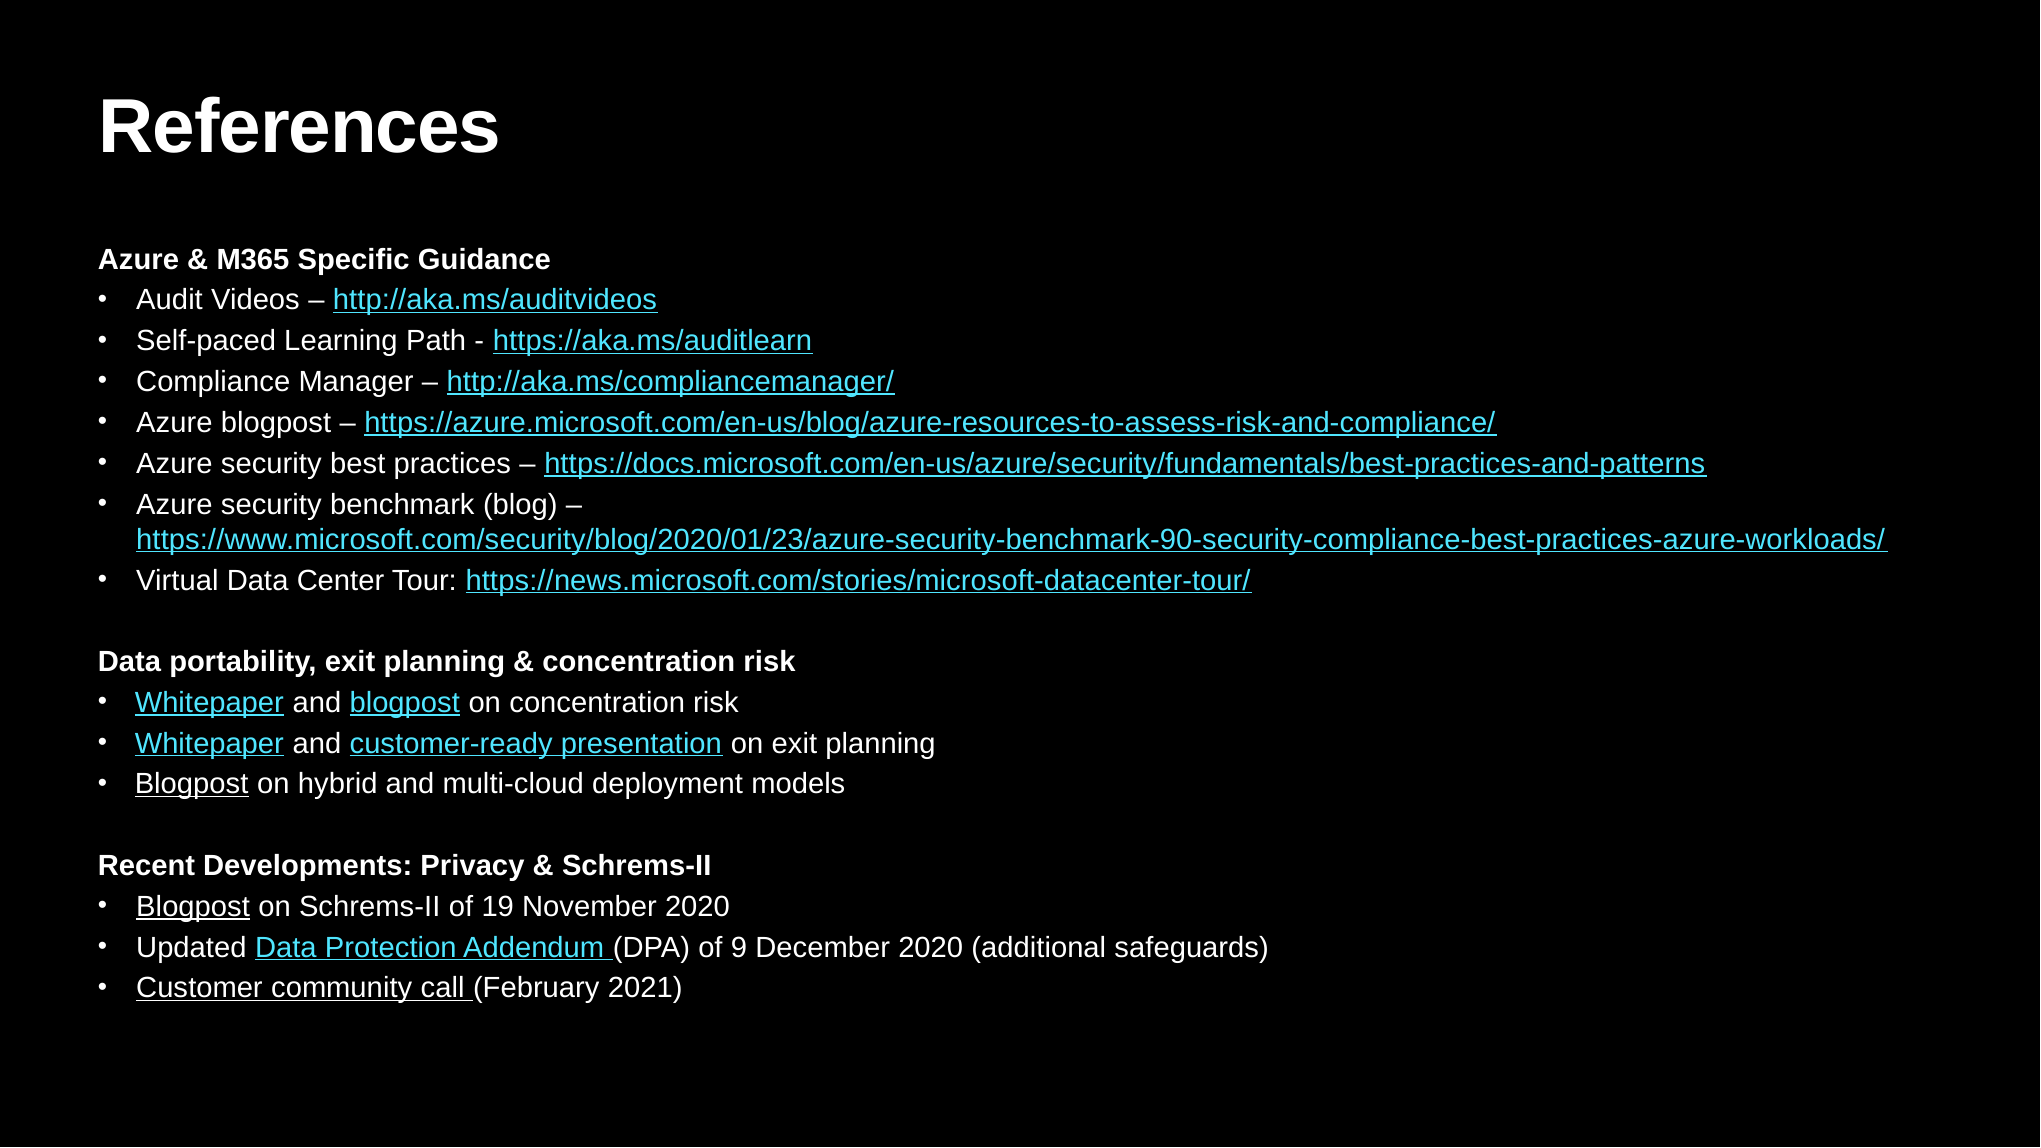

# References
Azure & M365 Specific Guidance
Audit Videos – http://aka.ms/auditvideos
Self-paced Learning Path - https://aka.ms/auditlearn
Compliance Manager – http://aka.ms/compliancemanager/
Azure blogpost – https://azure.microsoft.com/en-us/blog/azure-resources-to-assess-risk-and-compliance/
Azure security best practices – https://docs.microsoft.com/en-us/azure/security/fundamentals/best-practices-and-patterns
Azure security benchmark (blog) – https://www.microsoft.com/security/blog/2020/01/23/azure-security-benchmark-90-security-compliance-best-practices-azure-workloads/
Virtual Data Center Tour: https://news.microsoft.com/stories/microsoft-datacenter-tour/

Data portability, exit planning & concentration risk
Whitepaper and blogpost on concentration risk
Whitepaper and customer-ready presentation on exit planning
Blogpost on hybrid and multi-cloud deployment models

Recent Developments: Privacy & Schrems-II
Blogpost on Schrems-II of 19 November 2020
Updated Data Protection Addendum (DPA) of 9 December 2020 (additional safeguards)
Customer community call (February 2021)